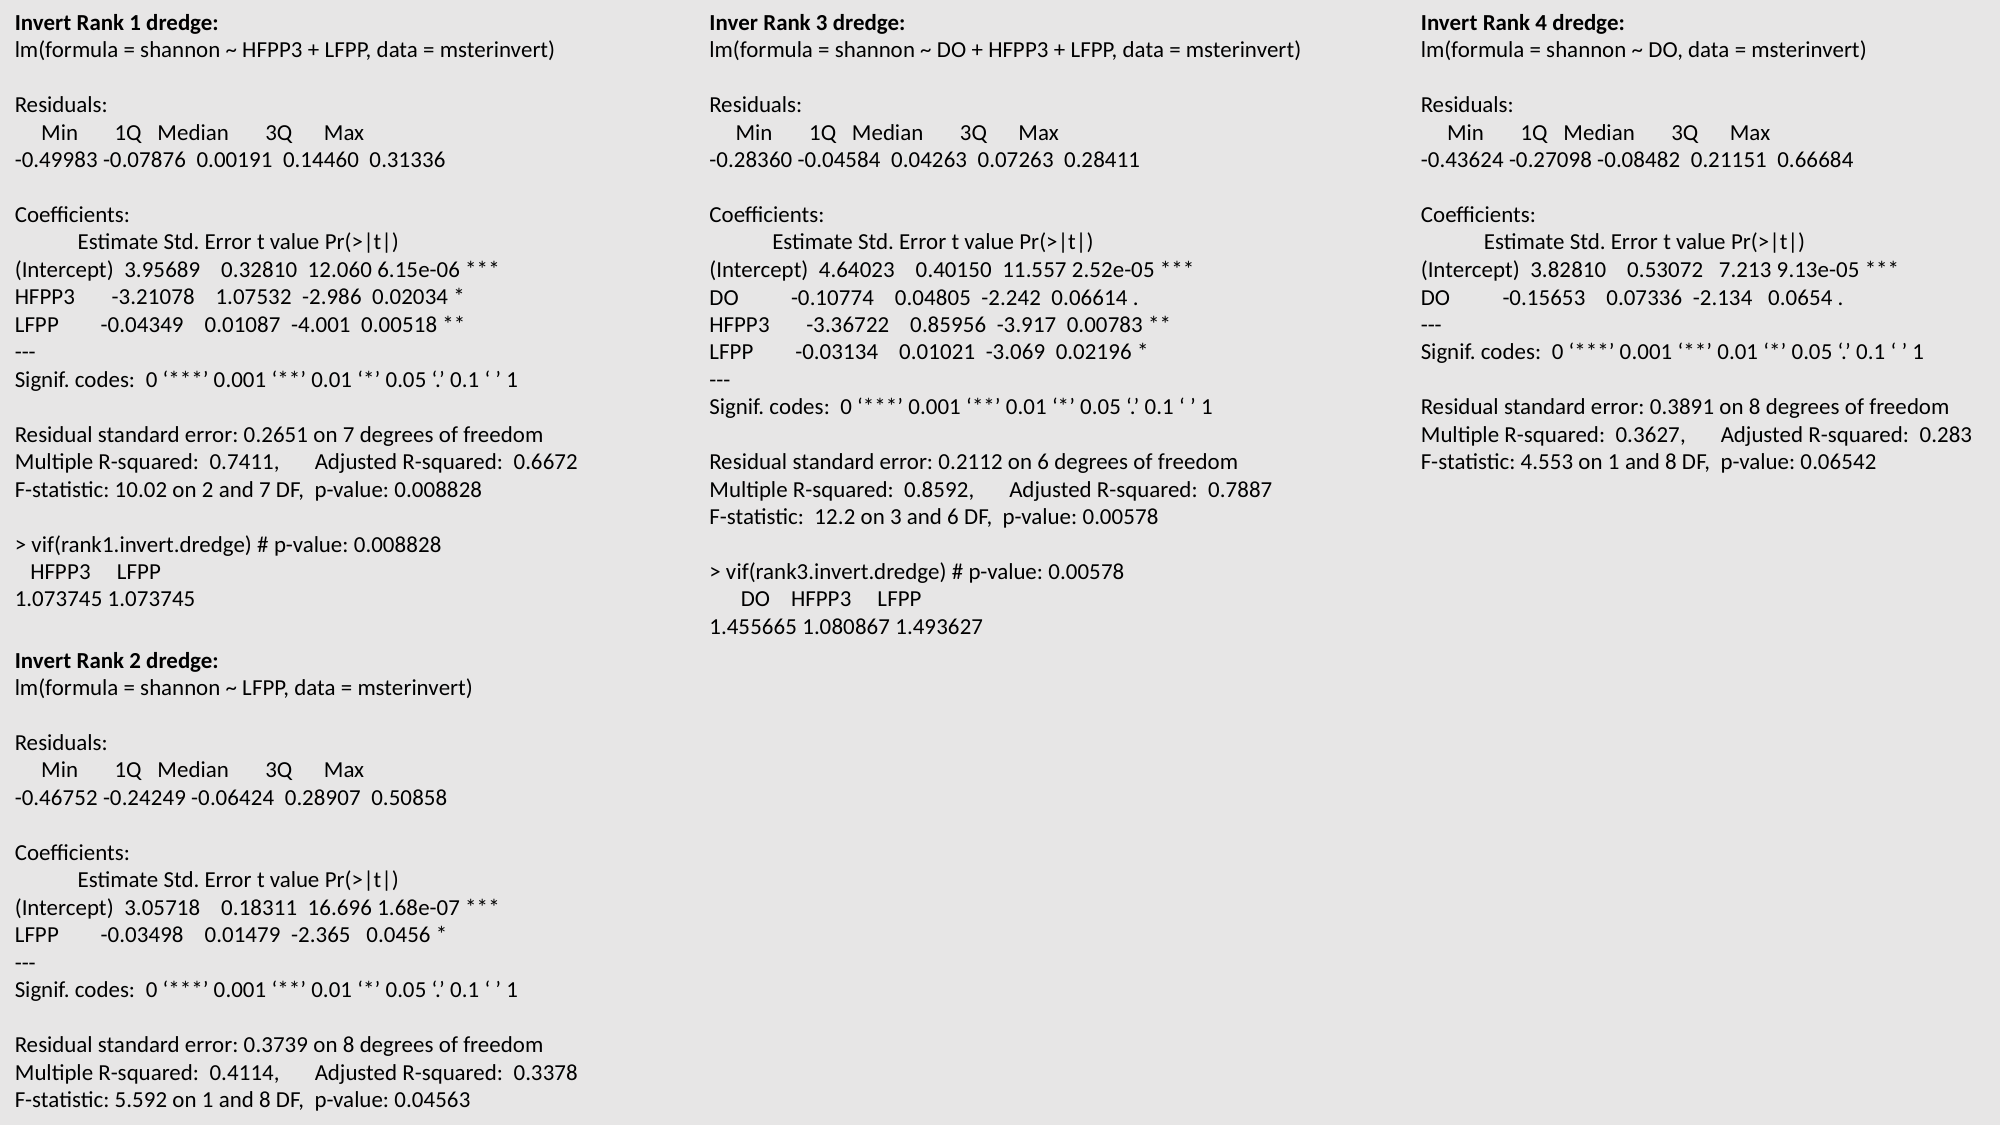

Invert Rank 1 dredge:
lm(formula = shannon ~ HFPP3 + LFPP, data = msterinvert)

Residuals:
     Min       1Q   Median       3Q      Max
-0.49983 -0.07876  0.00191  0.14460  0.31336

Coefficients:
            Estimate Std. Error t value Pr(>|t|)
(Intercept)  3.95689    0.32810  12.060 6.15e-06 ***
HFPP3       -3.21078    1.07532  -2.986  0.02034 *
LFPP        -0.04349    0.01087  -4.001  0.00518 **
---
Signif. codes:  0 ‘***’ 0.001 ‘**’ 0.01 ‘*’ 0.05 ‘.’ 0.1 ‘ ’ 1

Residual standard error: 0.2651 on 7 degrees of freedom
Multiple R-squared:  0.7411,	Adjusted R-squared:  0.6672
F-statistic: 10.02 on 2 and 7 DF,  p-value: 0.008828

> vif(rank1.invert.dredge) # p-value: 0.008828
   HFPP3     LFPP
1.073745 1.073745
Inver Rank 3 dredge:
lm(formula = shannon ~ DO + HFPP3 + LFPP, data = msterinvert)

Residuals:
     Min       1Q   Median       3Q      Max
-0.28360 -0.04584  0.04263  0.07263  0.28411

Coefficients:
            Estimate Std. Error t value Pr(>|t|)
(Intercept)  4.64023    0.40150  11.557 2.52e-05 ***
DO          -0.10774    0.04805  -2.242  0.06614 .
HFPP3       -3.36722    0.85956  -3.917  0.00783 **
LFPP        -0.03134    0.01021  -3.069  0.02196 *
---
Signif. codes:  0 ‘***’ 0.001 ‘**’ 0.01 ‘*’ 0.05 ‘.’ 0.1 ‘ ’ 1

Residual standard error: 0.2112 on 6 degrees of freedom
Multiple R-squared:  0.8592,	Adjusted R-squared:  0.7887
F-statistic:  12.2 on 3 and 6 DF,  p-value: 0.00578

> vif(rank3.invert.dredge) # p-value: 0.00578
      DO    HFPP3     LFPP
1.455665 1.080867 1.493627
Invert Rank 4 dredge:
lm(formula = shannon ~ DO, data = msterinvert)

Residuals:
     Min       1Q   Median       3Q      Max
-0.43624 -0.27098 -0.08482  0.21151  0.66684

Coefficients:
            Estimate Std. Error t value Pr(>|t|)
(Intercept)  3.82810    0.53072   7.213 9.13e-05 ***
DO          -0.15653    0.07336  -2.134   0.0654 .
---
Signif. codes:  0 ‘***’ 0.001 ‘**’ 0.01 ‘*’ 0.05 ‘.’ 0.1 ‘ ’ 1

Residual standard error: 0.3891 on 8 degrees of freedom
Multiple R-squared:  0.3627,	Adjusted R-squared:  0.283
F-statistic: 4.553 on 1 and 8 DF,  p-value: 0.06542
Invert Rank 2 dredge:
lm(formula = shannon ~ LFPP, data = msterinvert)

Residuals:
     Min       1Q   Median       3Q      Max
-0.46752 -0.24249 -0.06424  0.28907  0.50858

Coefficients:
            Estimate Std. Error t value Pr(>|t|)
(Intercept)  3.05718    0.18311  16.696 1.68e-07 ***
LFPP        -0.03498    0.01479  -2.365   0.0456 *
---
Signif. codes:  0 ‘***’ 0.001 ‘**’ 0.01 ‘*’ 0.05 ‘.’ 0.1 ‘ ’ 1

Residual standard error: 0.3739 on 8 degrees of freedom
Multiple R-squared:  0.4114,	Adjusted R-squared:  0.3378
F-statistic: 5.592 on 1 and 8 DF,  p-value: 0.04563